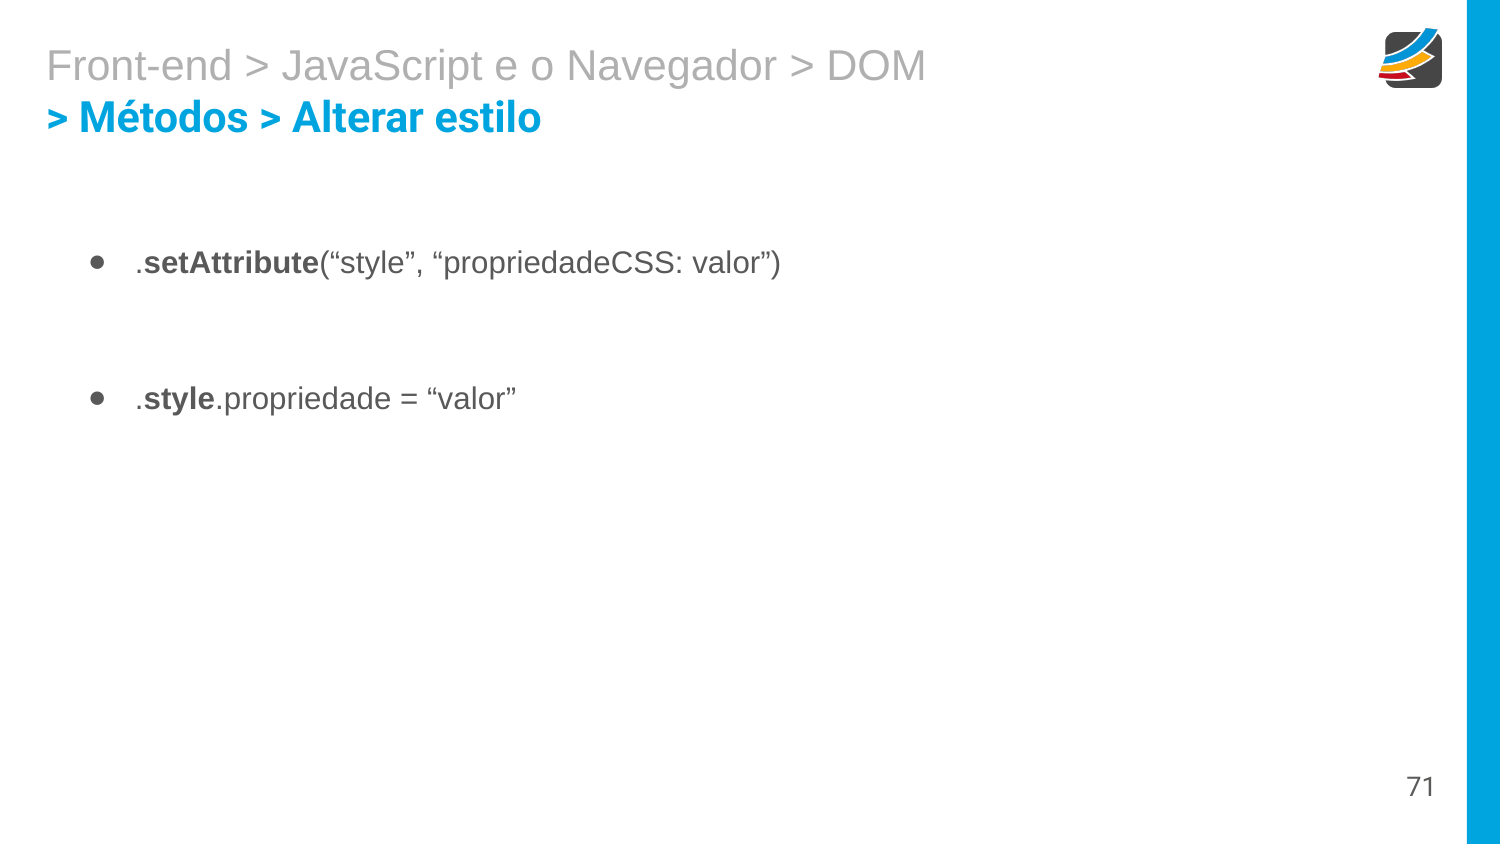

# Front-end > JavaScript e o Navegador > DOM
> Métodos > Alterar estilo

.setAttribute(“style”, “propriedadeCSS: valor”)

.style.propriedade = “valor”
71